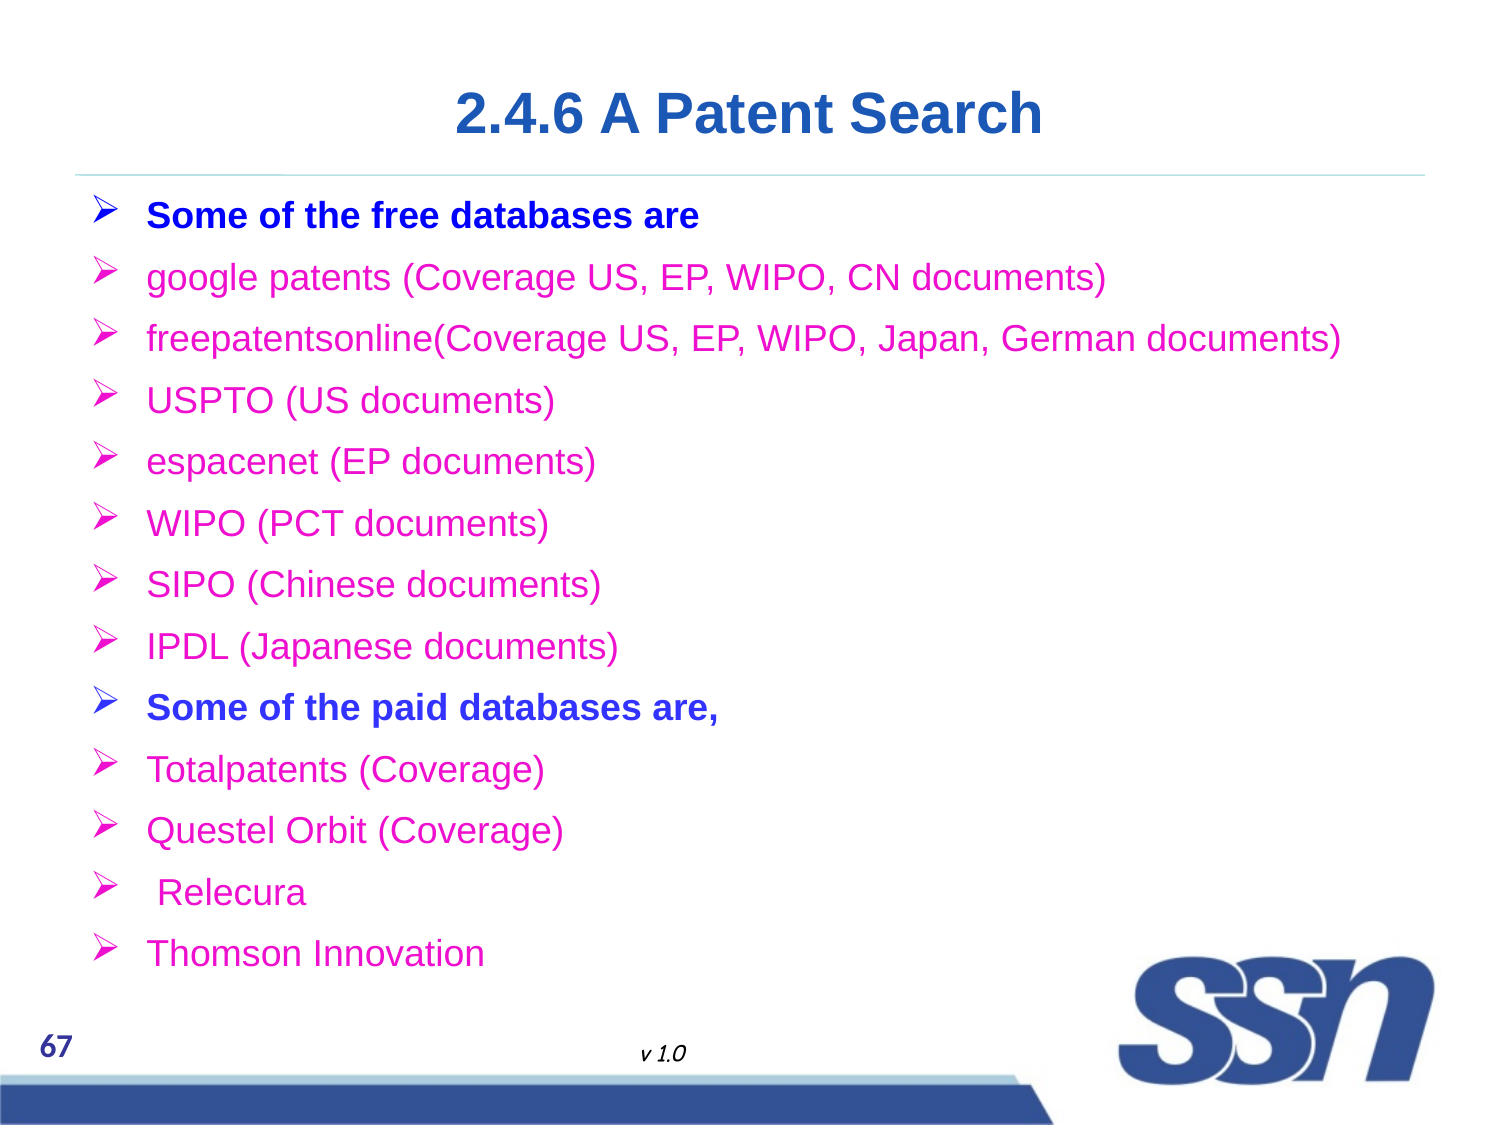

# 2.4.6 A Patent Search
Some of the free databases are
google patents (Coverage US, EP, WIPO, CN documents)
freepatentsonline(Coverage US, EP, WIPO, Japan, German documents)
USPTO (US documents)
espacenet (EP documents)
WIPO (PCT documents)
SIPO (Chinese documents)
IPDL (Japanese documents)
Some of the paid databases are,
Totalpatents (Coverage)
Questel Orbit (Coverage)
 Relecura
Thomson Innovation